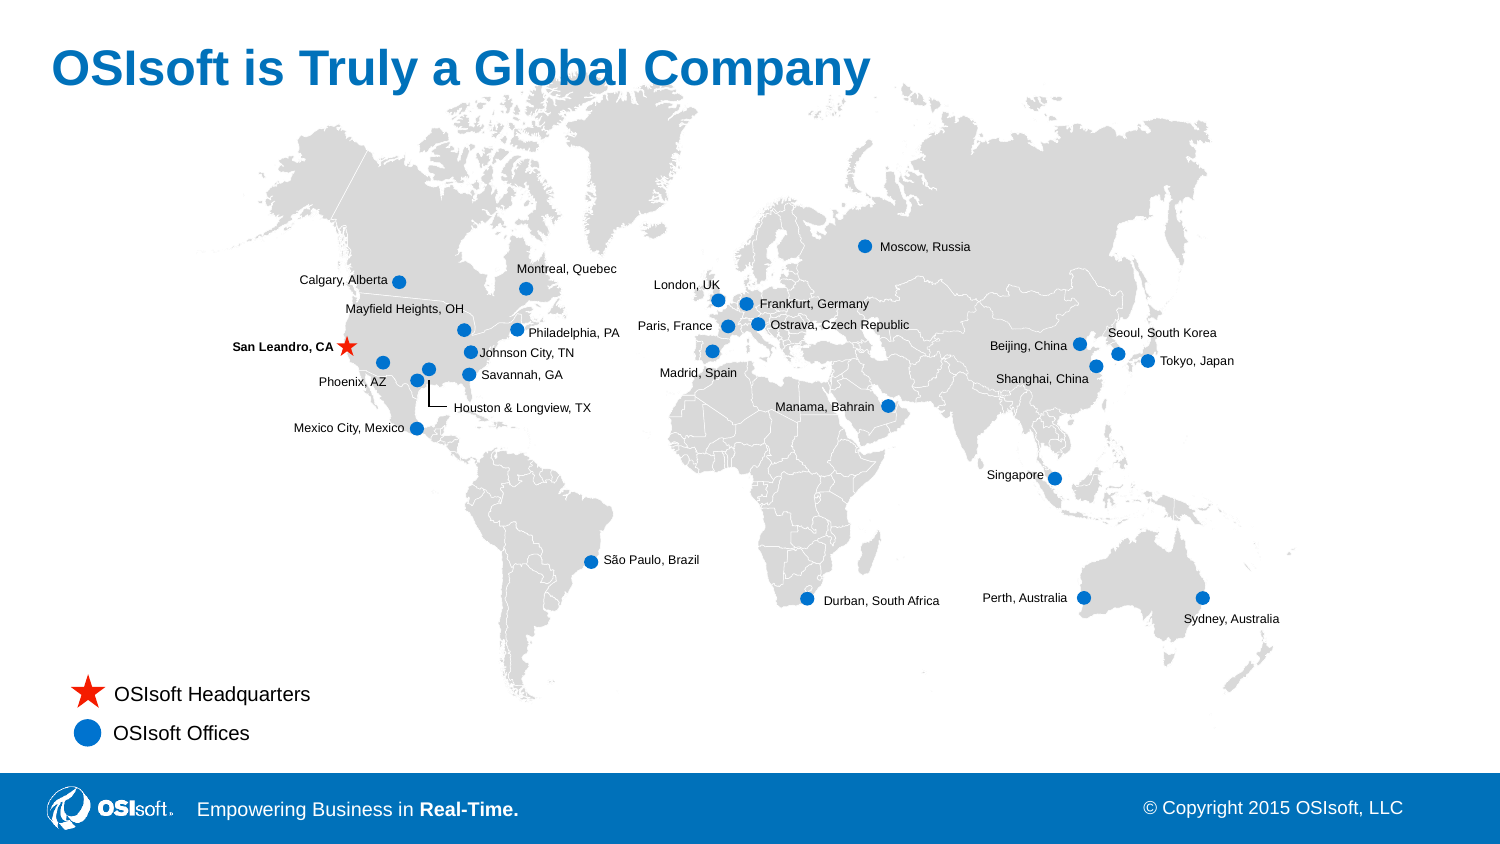

# OSIsoft is Truly a Global Company

Moscow, Russia

Montreal, Quebec
Calgary, Alberta

London, UK

Frankfurt, Germany

Mayfield Heights, OH
Ostrava, Czech Republic

Paris, France

Seoul, South Korea
Philadelphia, PA

Beijing, China
San Leandro, CA

Johnson City, TN

Tokyo, Japan

Madrid, Spain
Savannah, GA

Shanghai, China

Phoenix, AZ

Manama, Bahrain
Houston & Longview, TX
Mexico City, Mexico

Singapore

São Paulo, Brazil

Perth, Australia

Durban, South Africa
Sydney, Australia

OSIsoft Headquarters

OSIsoft Offices